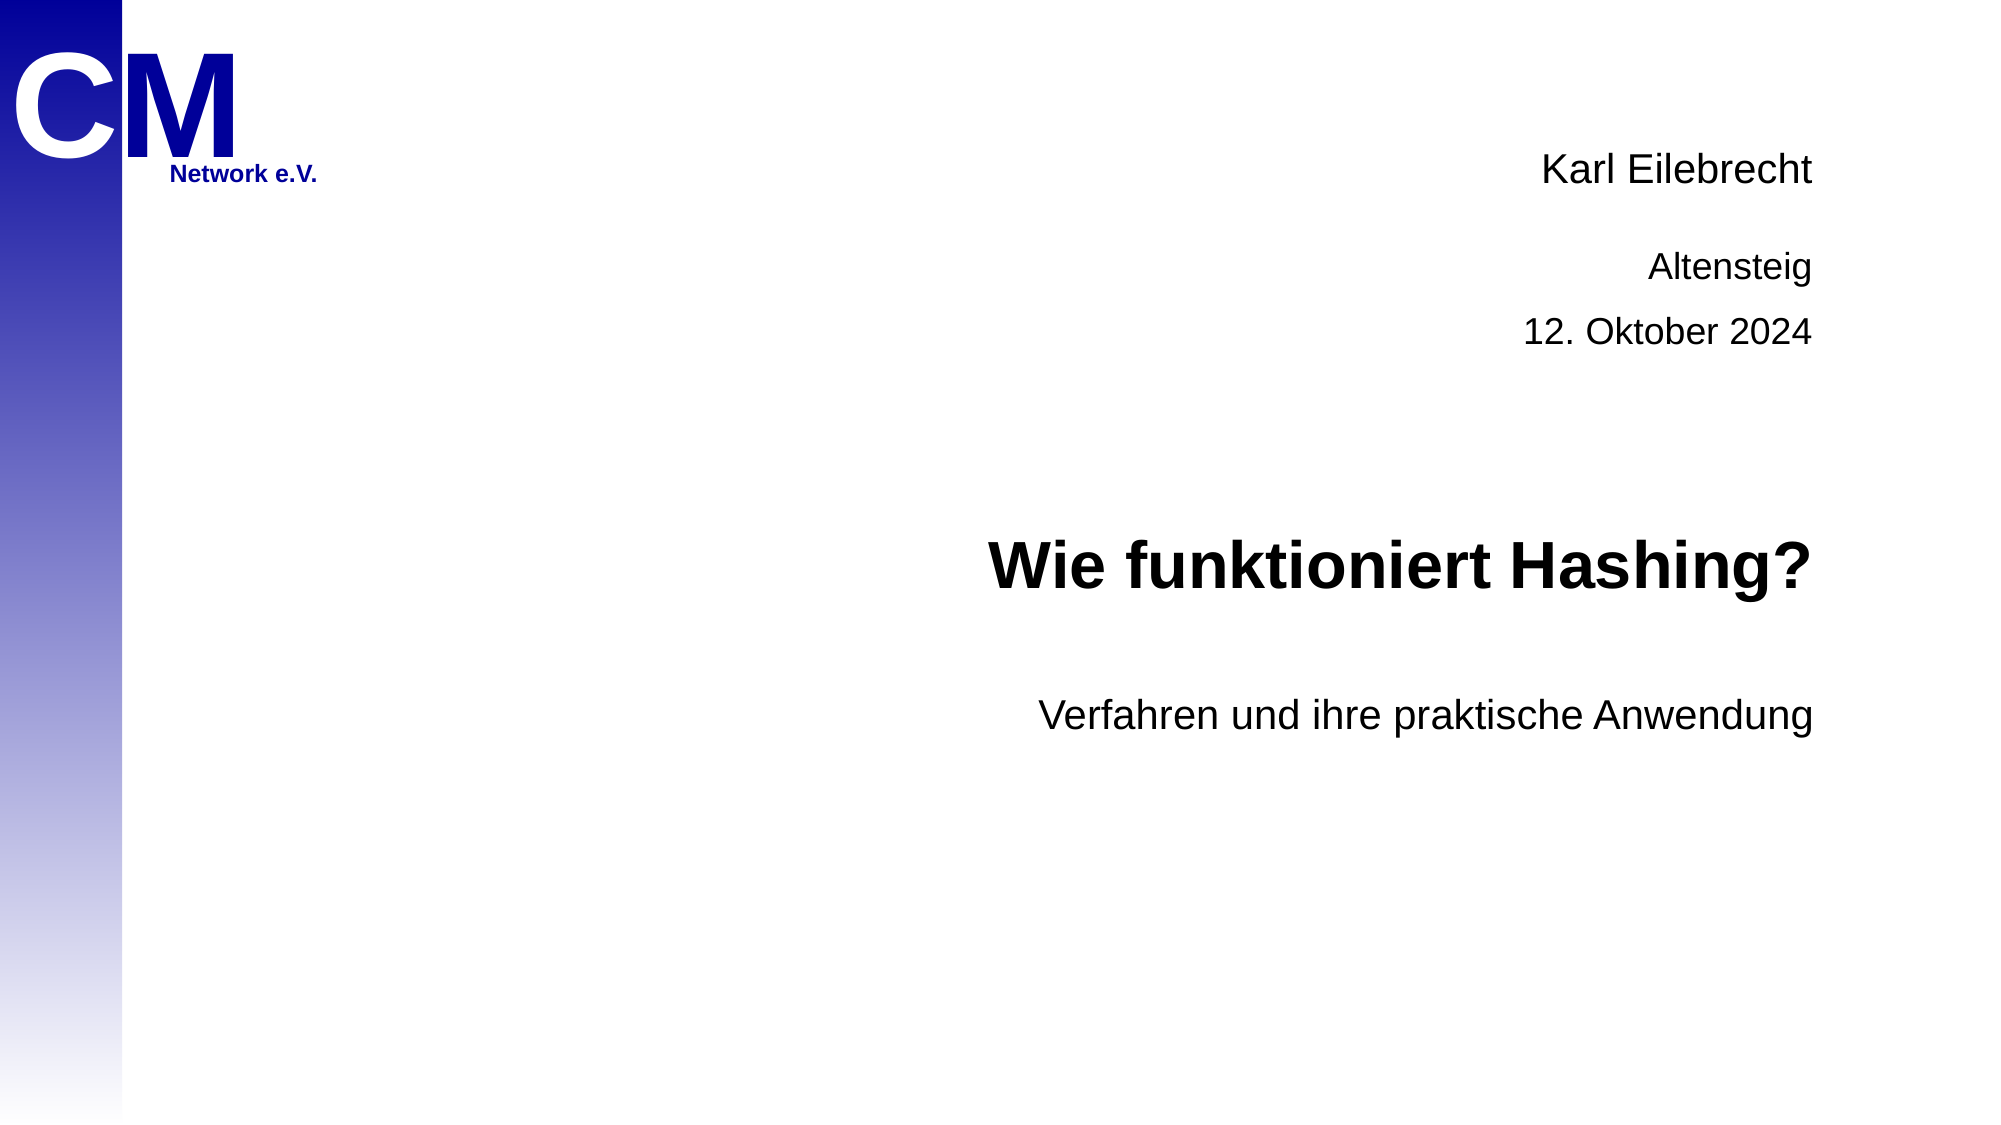

Karl Eilebrecht

Altensteig
12. Oktober 2024
Wie funktioniert Hashing?
Verfahren und ihre praktische Anwendung